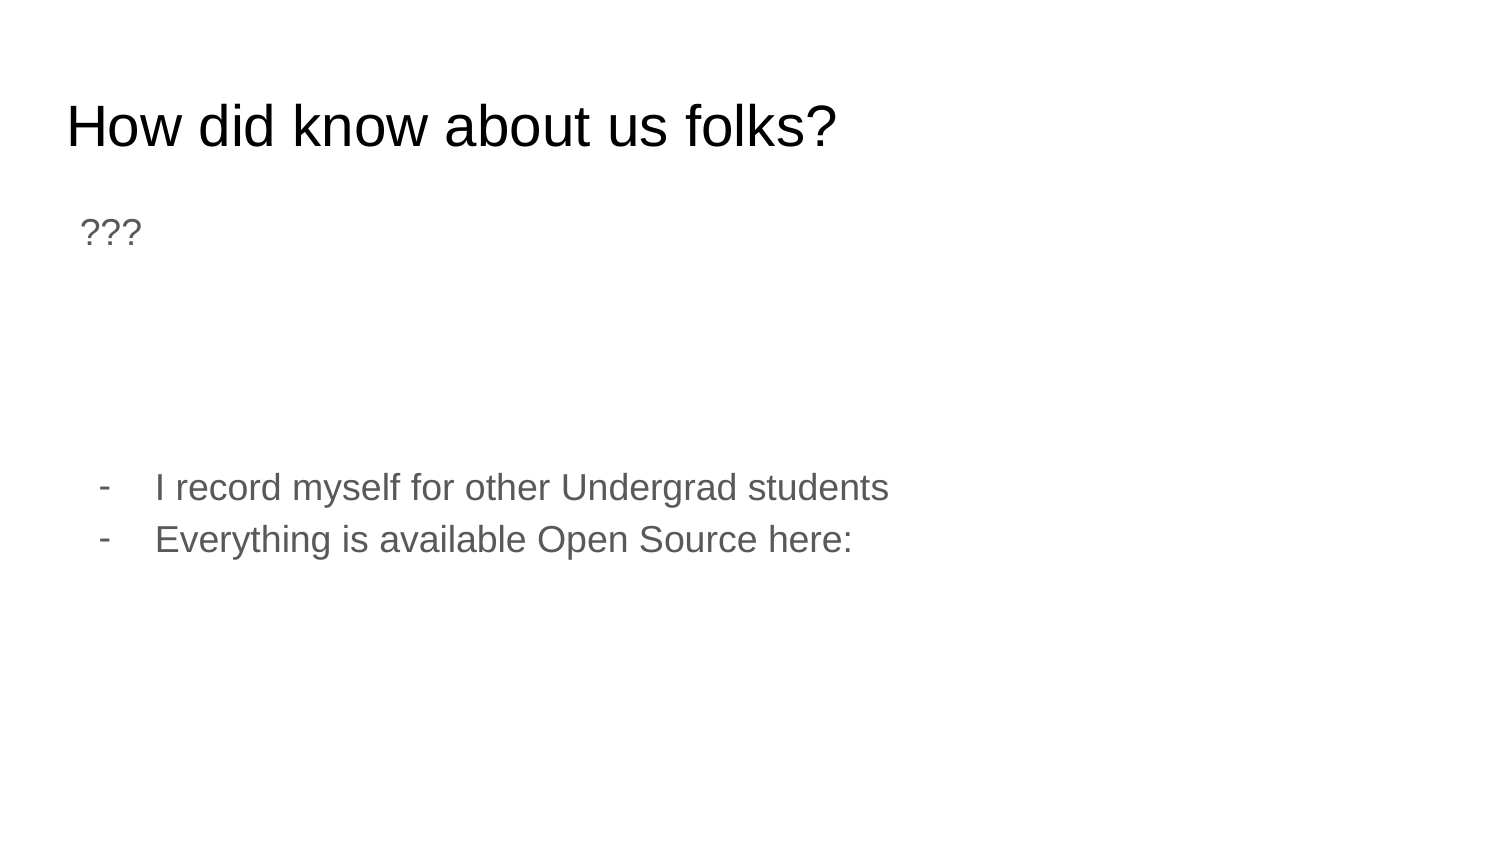

# How did know about us folks?
???

I record myself for other Undergrad students
Everything is available Open Source here: